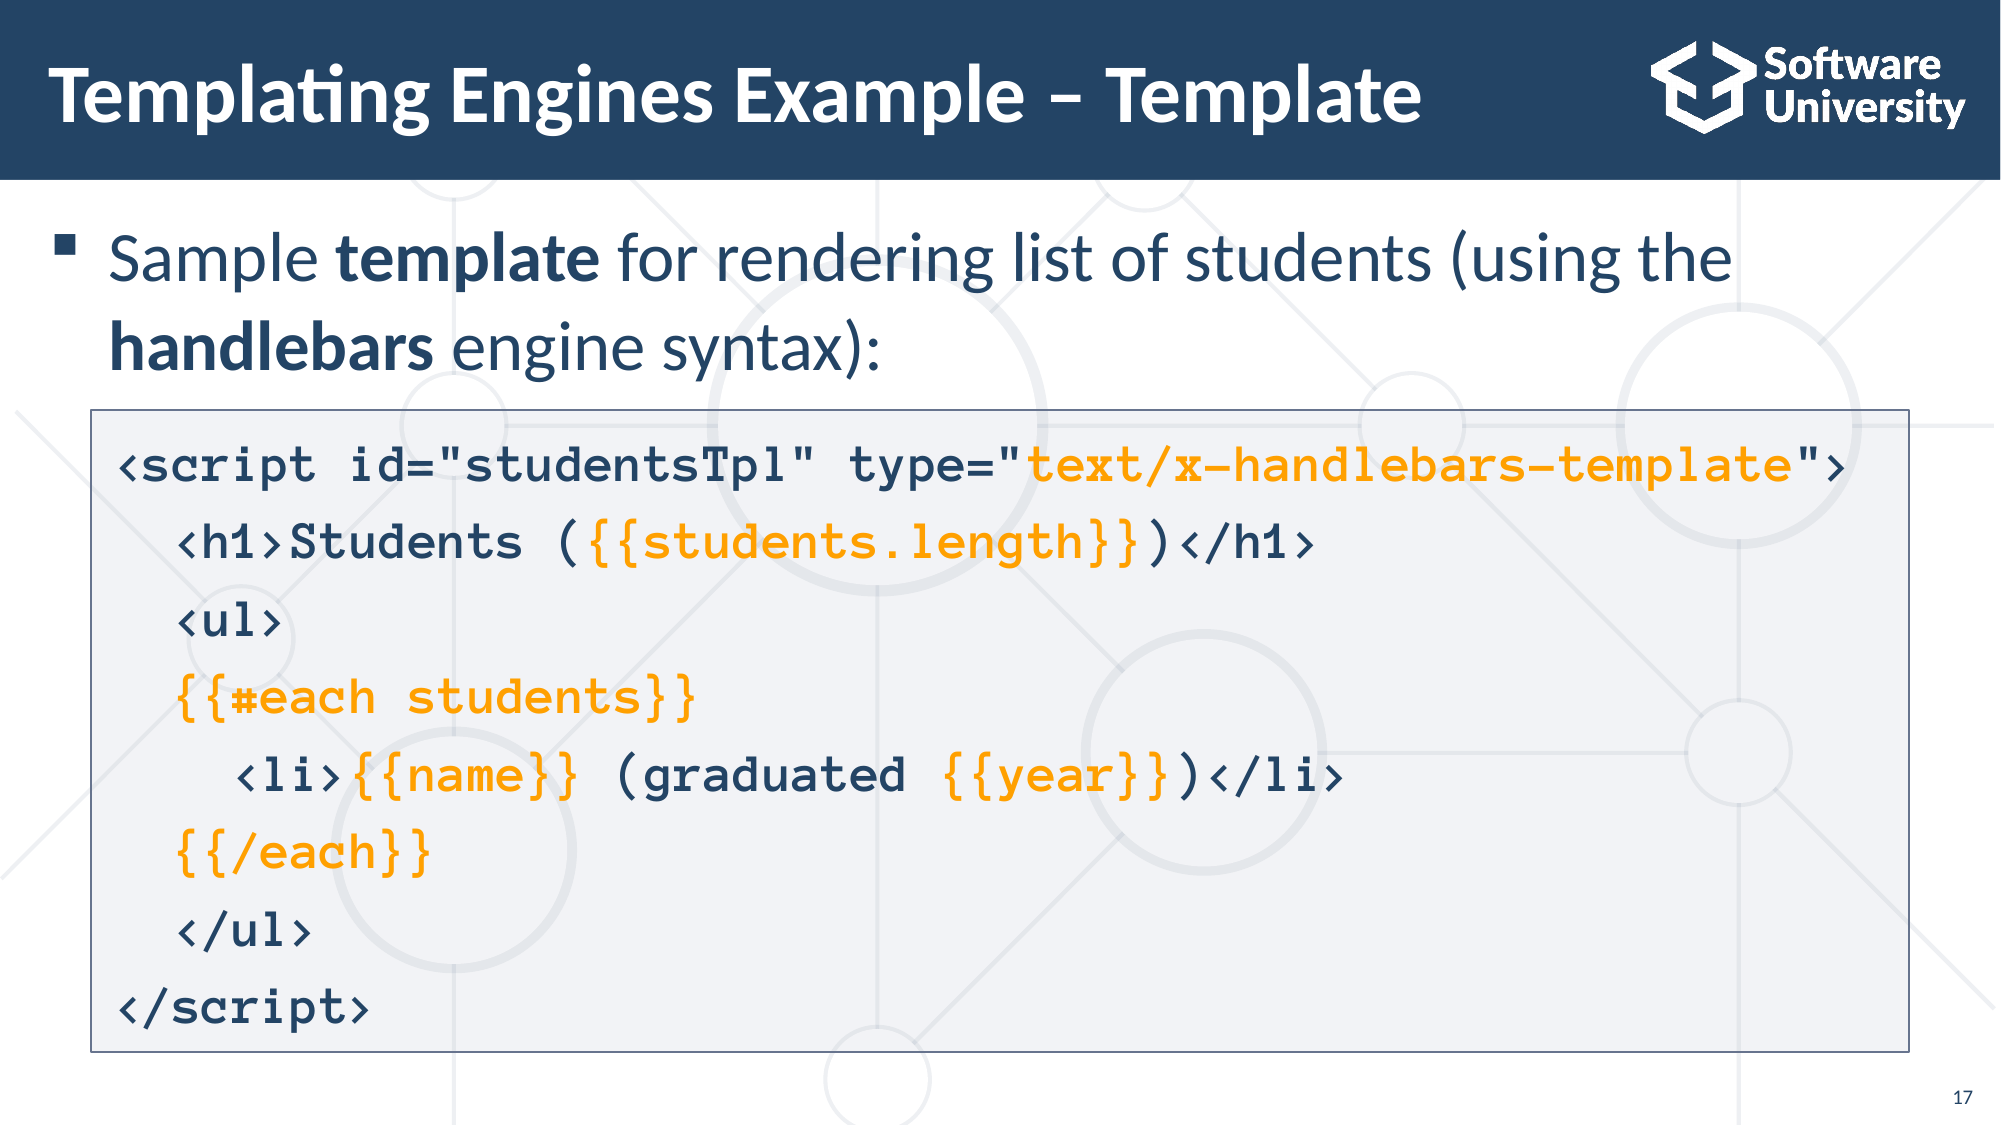

# Templating Engines Example – Template
Sample template for rendering list of students (using the handlebars engine syntax):
<script id="studentsTpl" type="text/x-handlebars-template">
  <h1>Students ({{students.length}})</h1>
  <ul>
  {{#each students}}
    <li>{{name}} (graduated {{year}})</li>
  {{/each}}
  </ul>
</script>
17